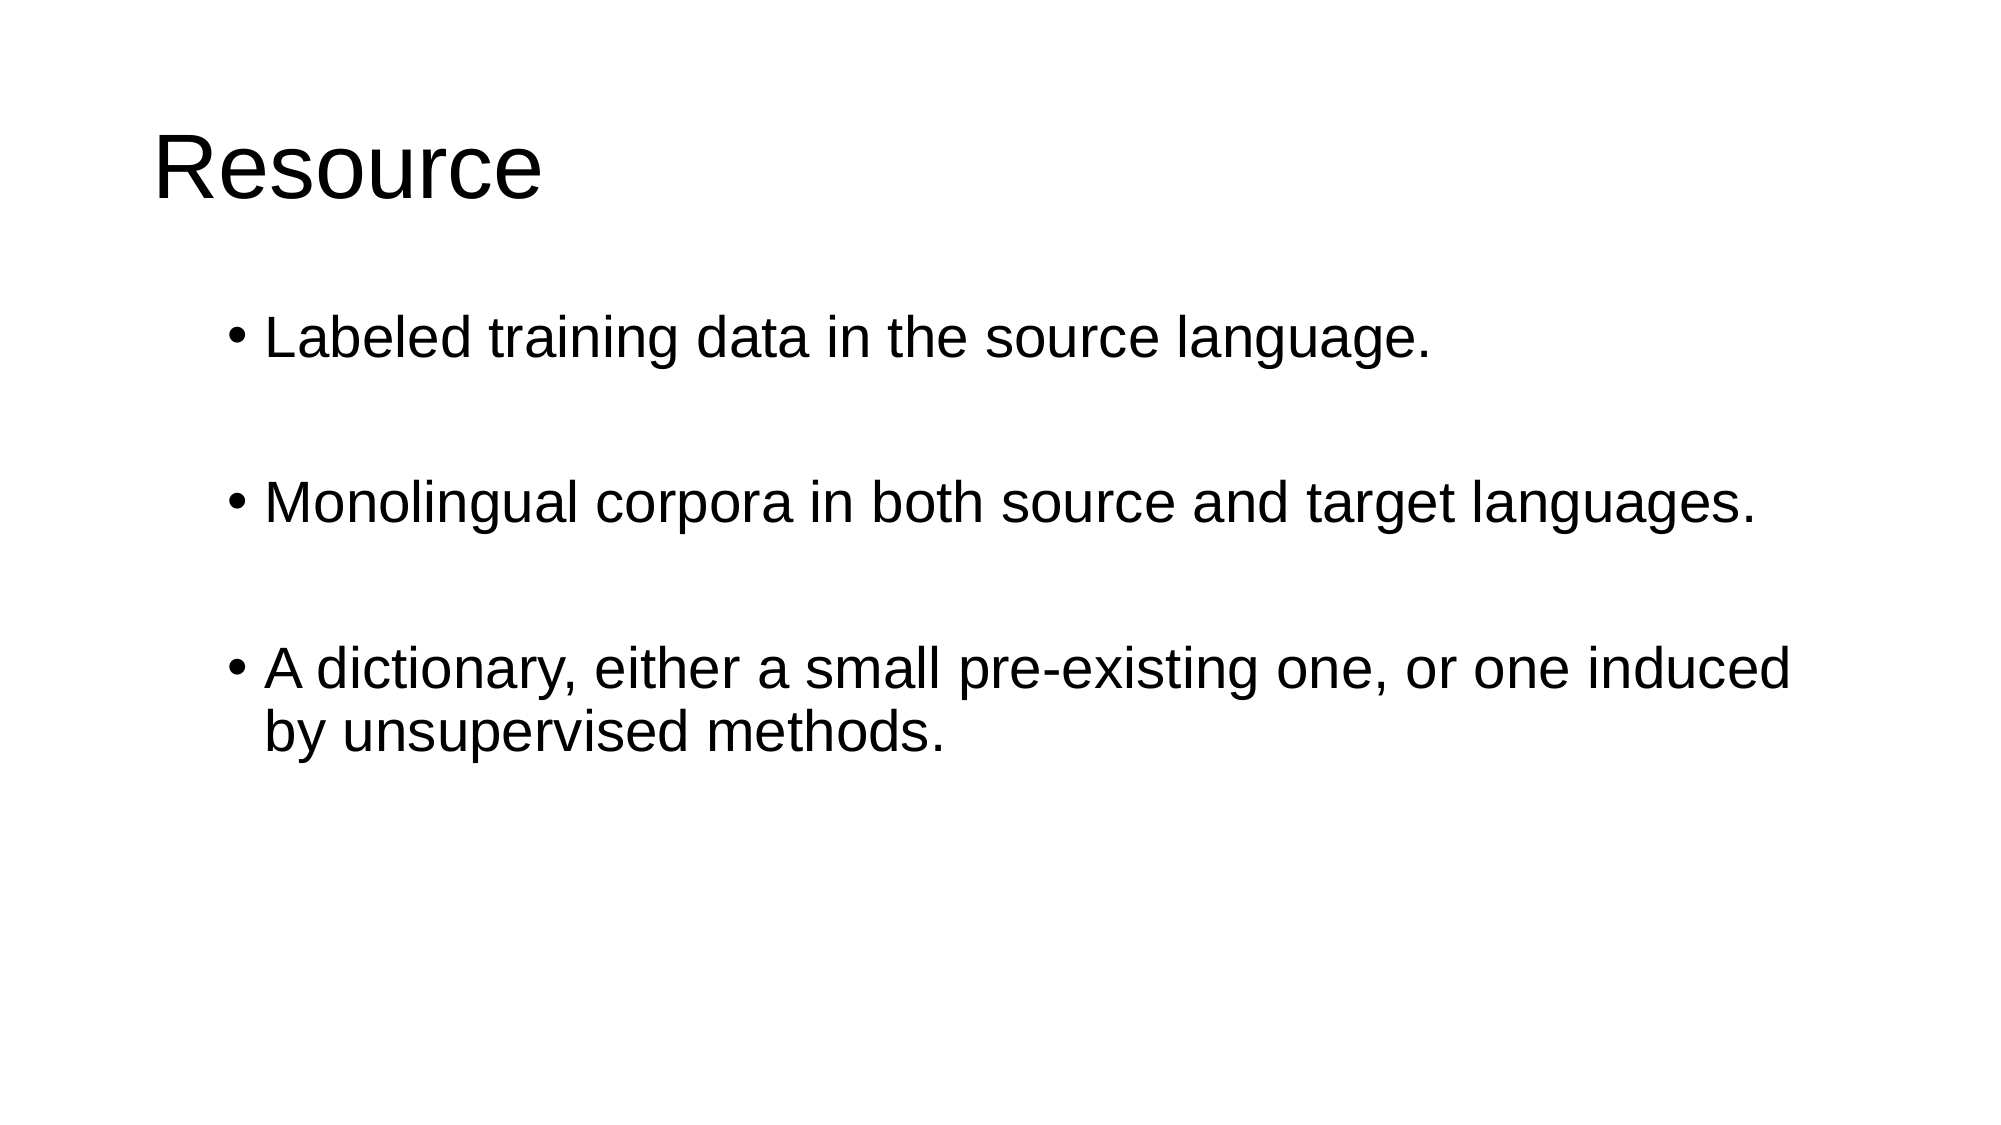

# Resource
Labeled training data in the source language.

Monolingual corpora in both source and target languages.

A dictionary, either a small pre-existing one, or one induced by unsupervised methods.